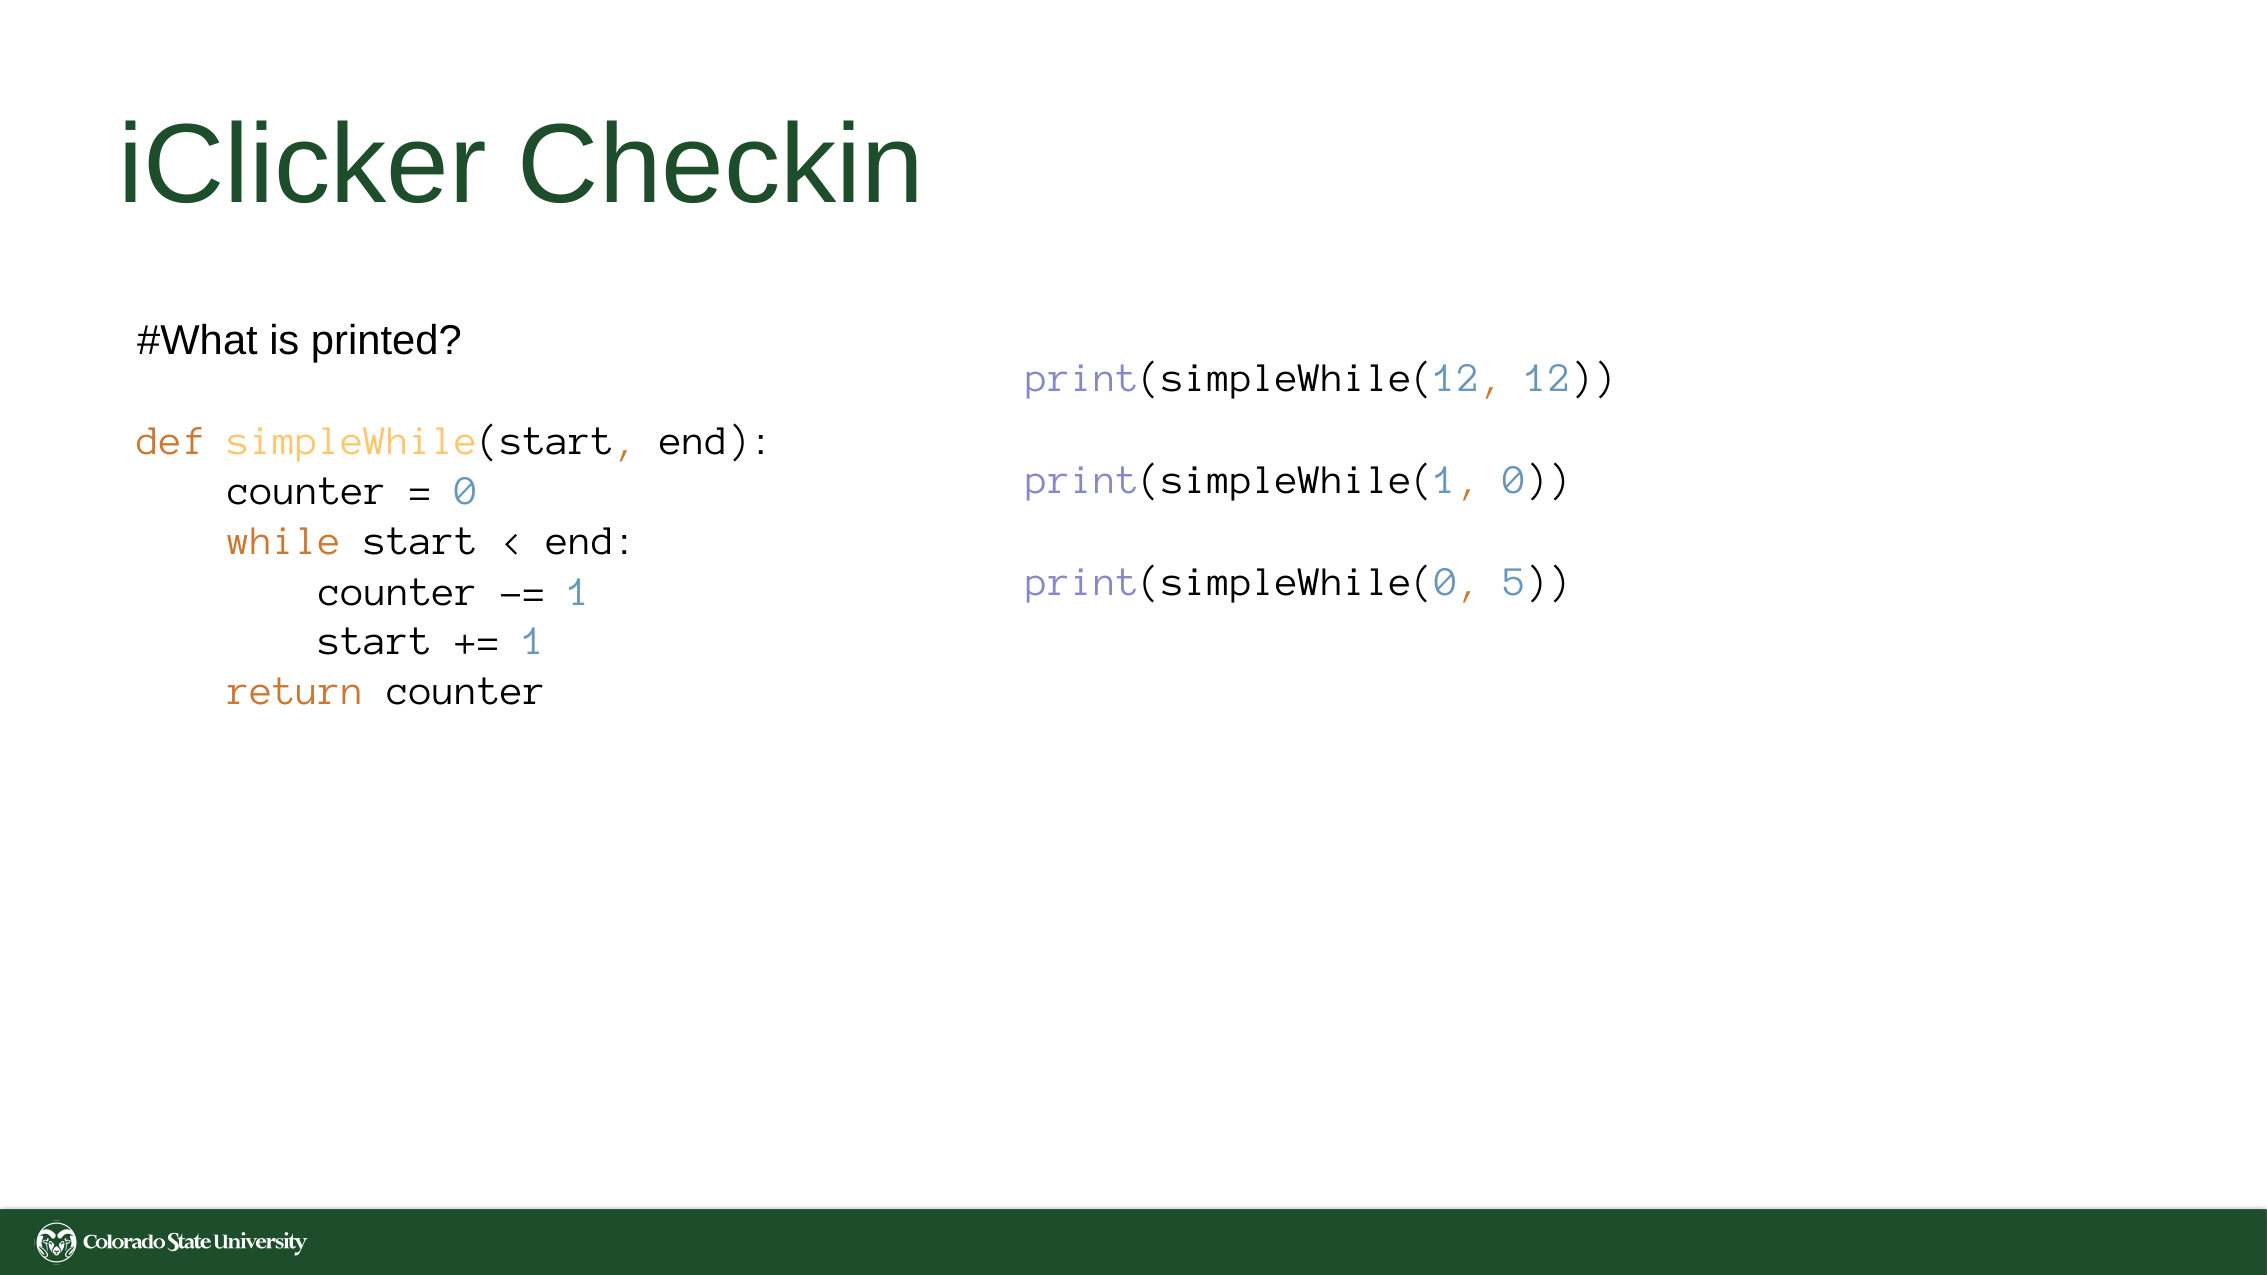

# iClicker Checkin
#What is printed?
def simpleWhile(start, end):
    counter = 0
    while start < end:
        counter -= 1
        start += 1
    return counter
print(simpleWhile(12, 12))
print(simpleWhile(1, 0))
print(simpleWhile(0, 5))